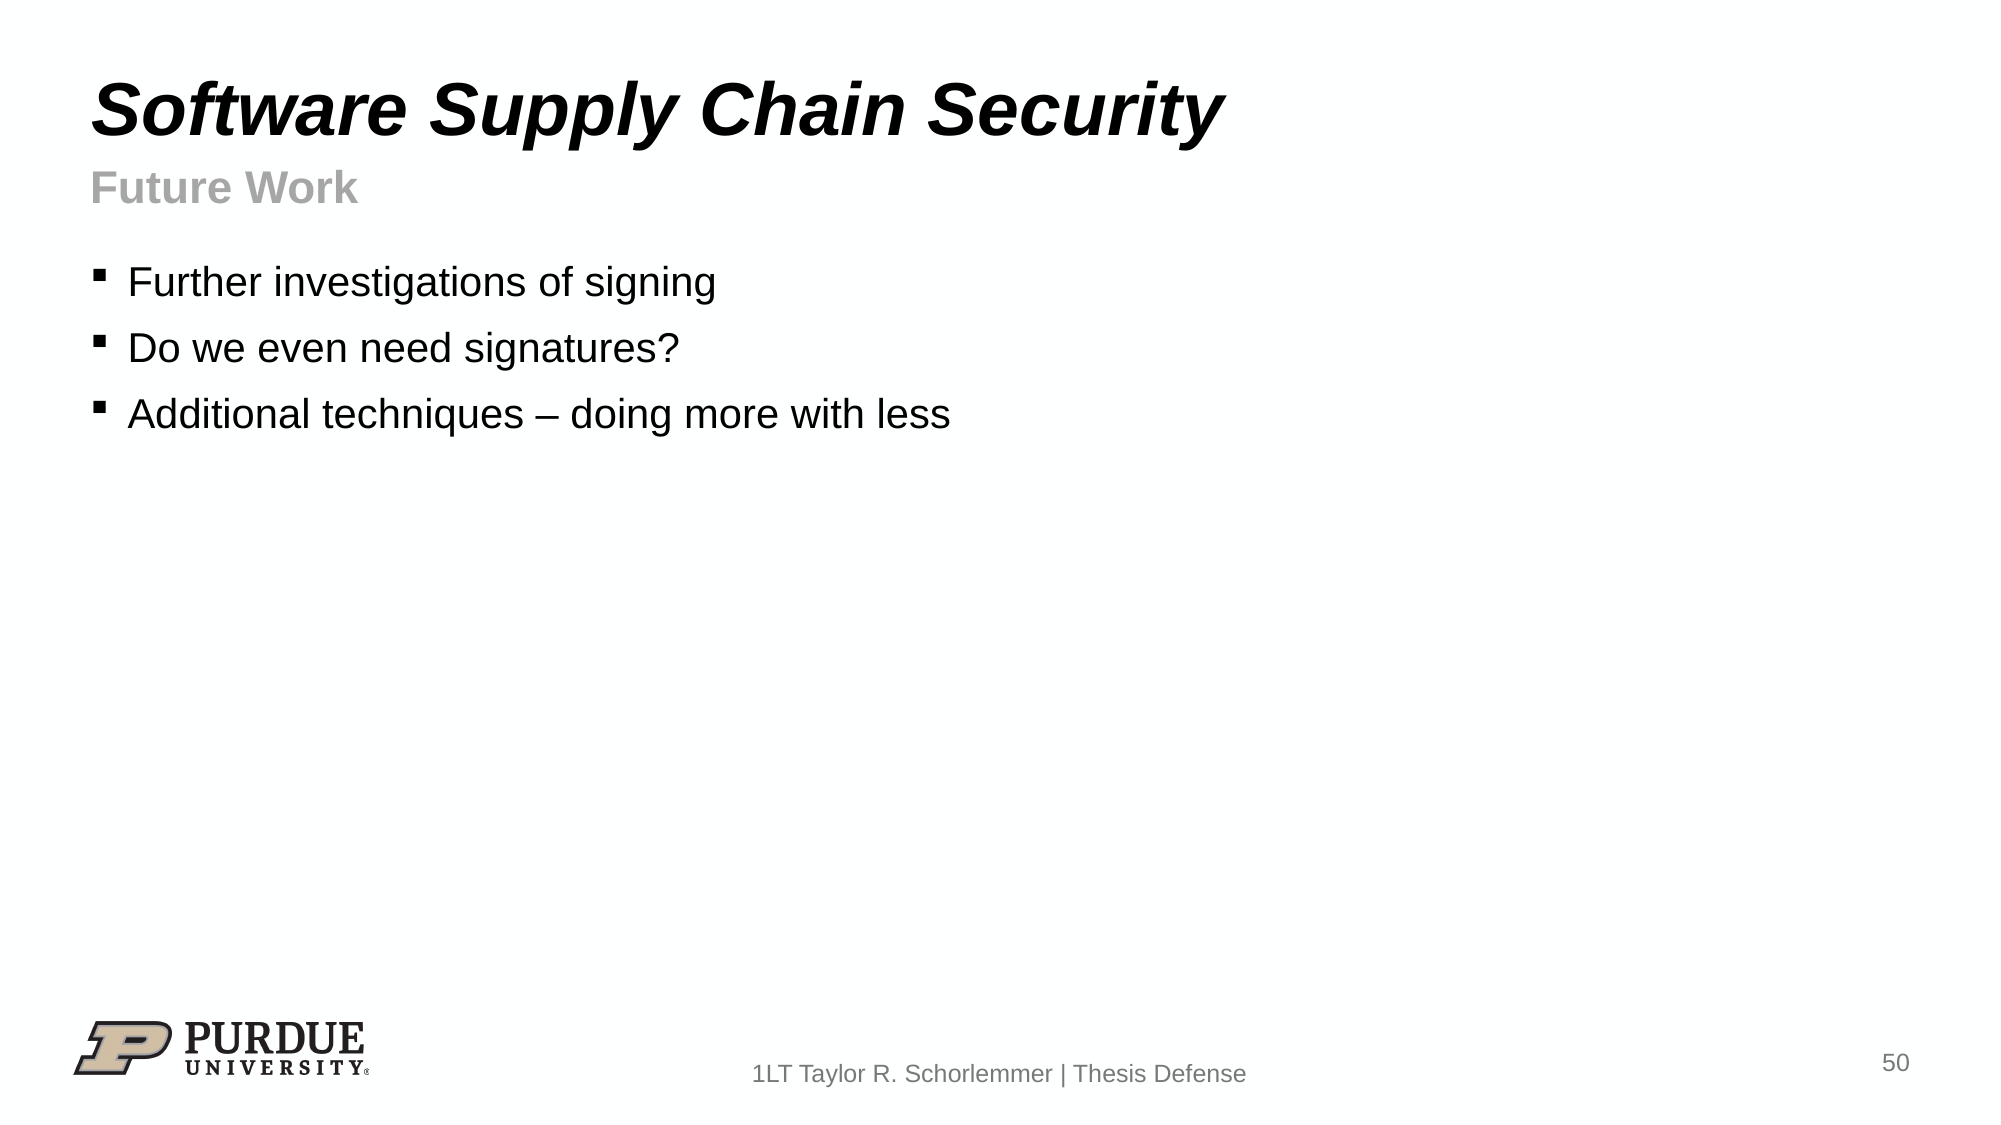

# Software Supply Chain Security
Future Work
Further investigations of signing
Do we even need signatures?
Additional techniques – doing more with less
50
1LT Taylor R. Schorlemmer | Thesis Defense